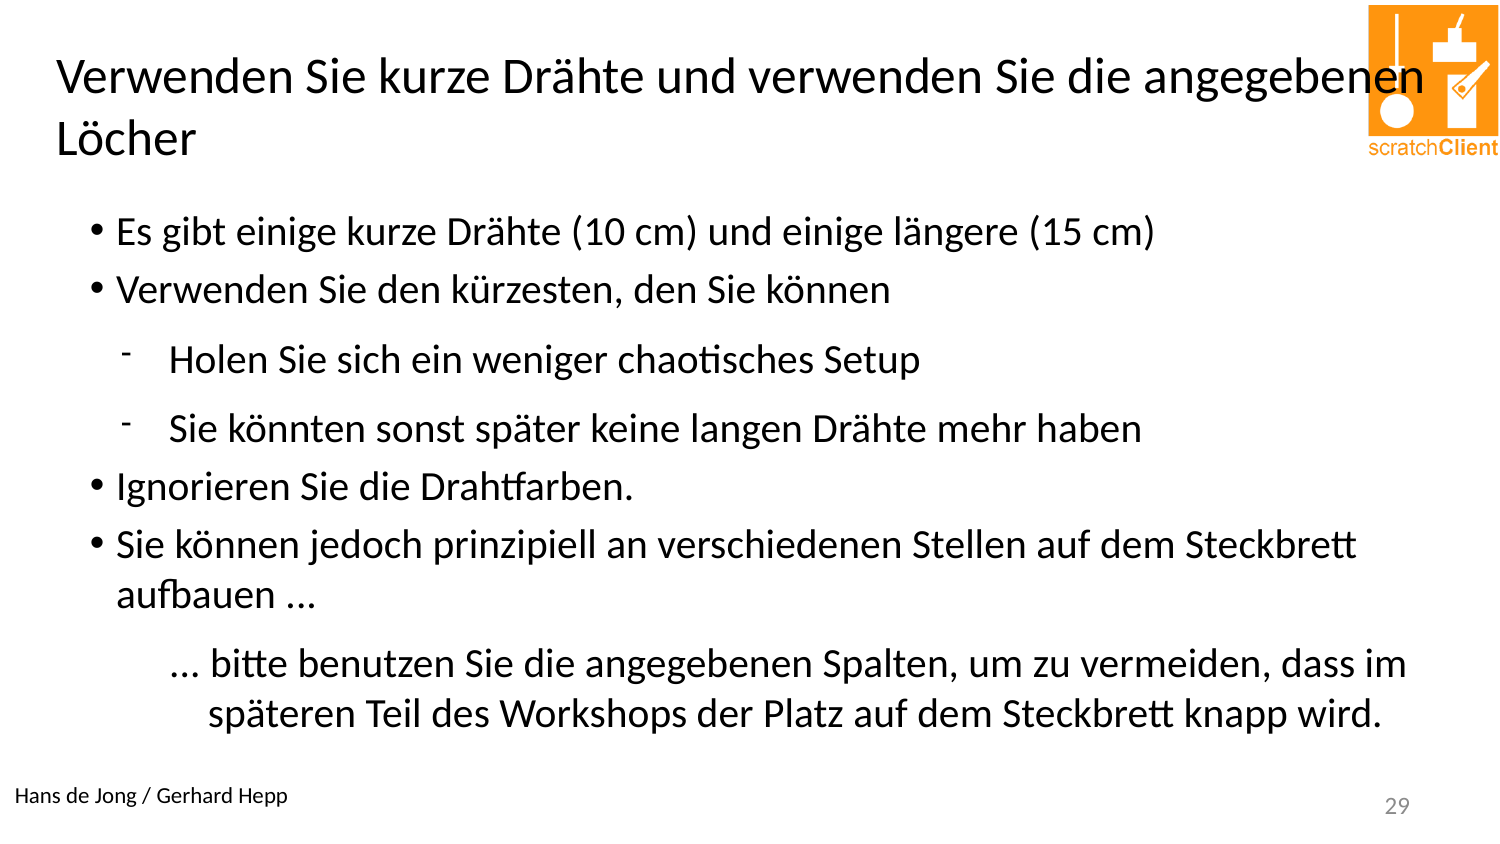

Verwenden Sie kurze Drähte und verwenden Sie die angegebenen Löcher
Es gibt einige kurze Drähte (10 cm) und einige längere (15 cm)
Verwenden Sie den kürzesten, den Sie können
Holen Sie sich ein weniger chaotisches Setup
Sie könnten sonst später keine langen Drähte mehr haben
Ignorieren Sie die Drahtfarben.
Sie können jedoch prinzipiell an verschiedenen Stellen auf dem Steckbrett aufbauen ...
... bitte benutzen Sie die angegebenen Spalten, um zu vermeiden, dass im späteren Teil des Workshops der Platz auf dem Steckbrett knapp wird.
29